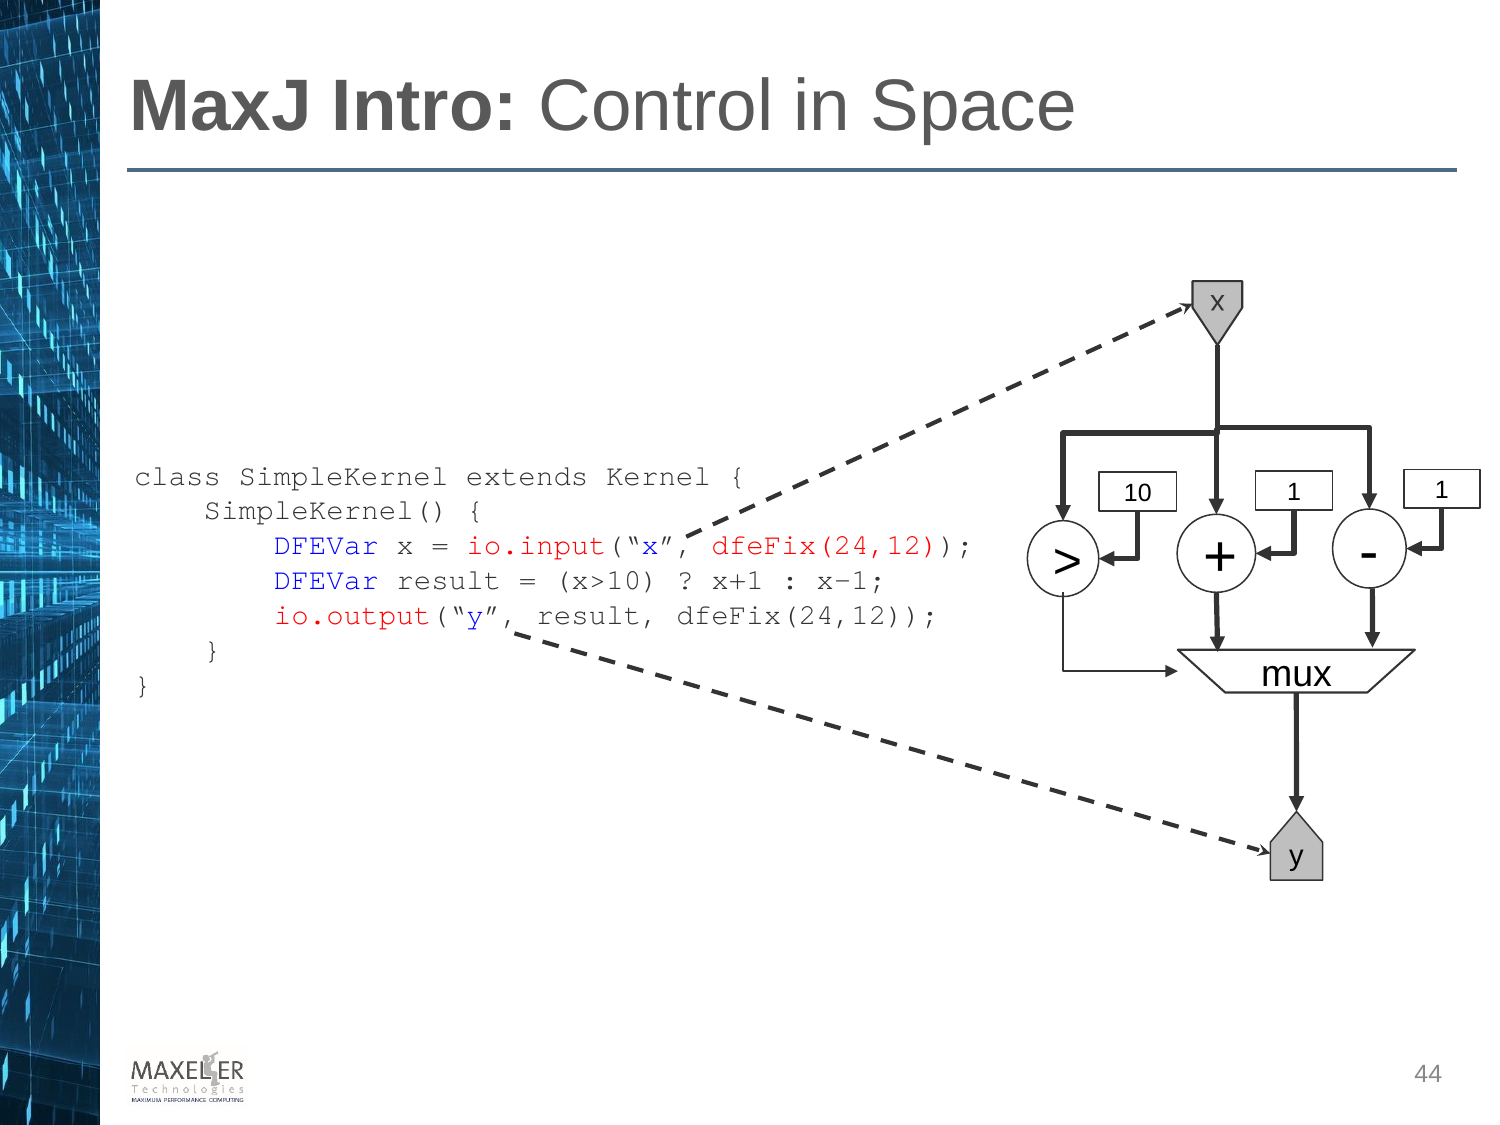

MaxJ Intro: Control in Space

x

1
1
10
-
+
>
mux

y
class SimpleKernel extends Kernel {
    SimpleKernel() {
        DFEVar x = io.input(“x”, dfeFix(24,12));
        DFEVar result = (x>10) ? x+1 : x-1;
        io.output(“y”, result, dfeFix(24,12));
    }
}
44